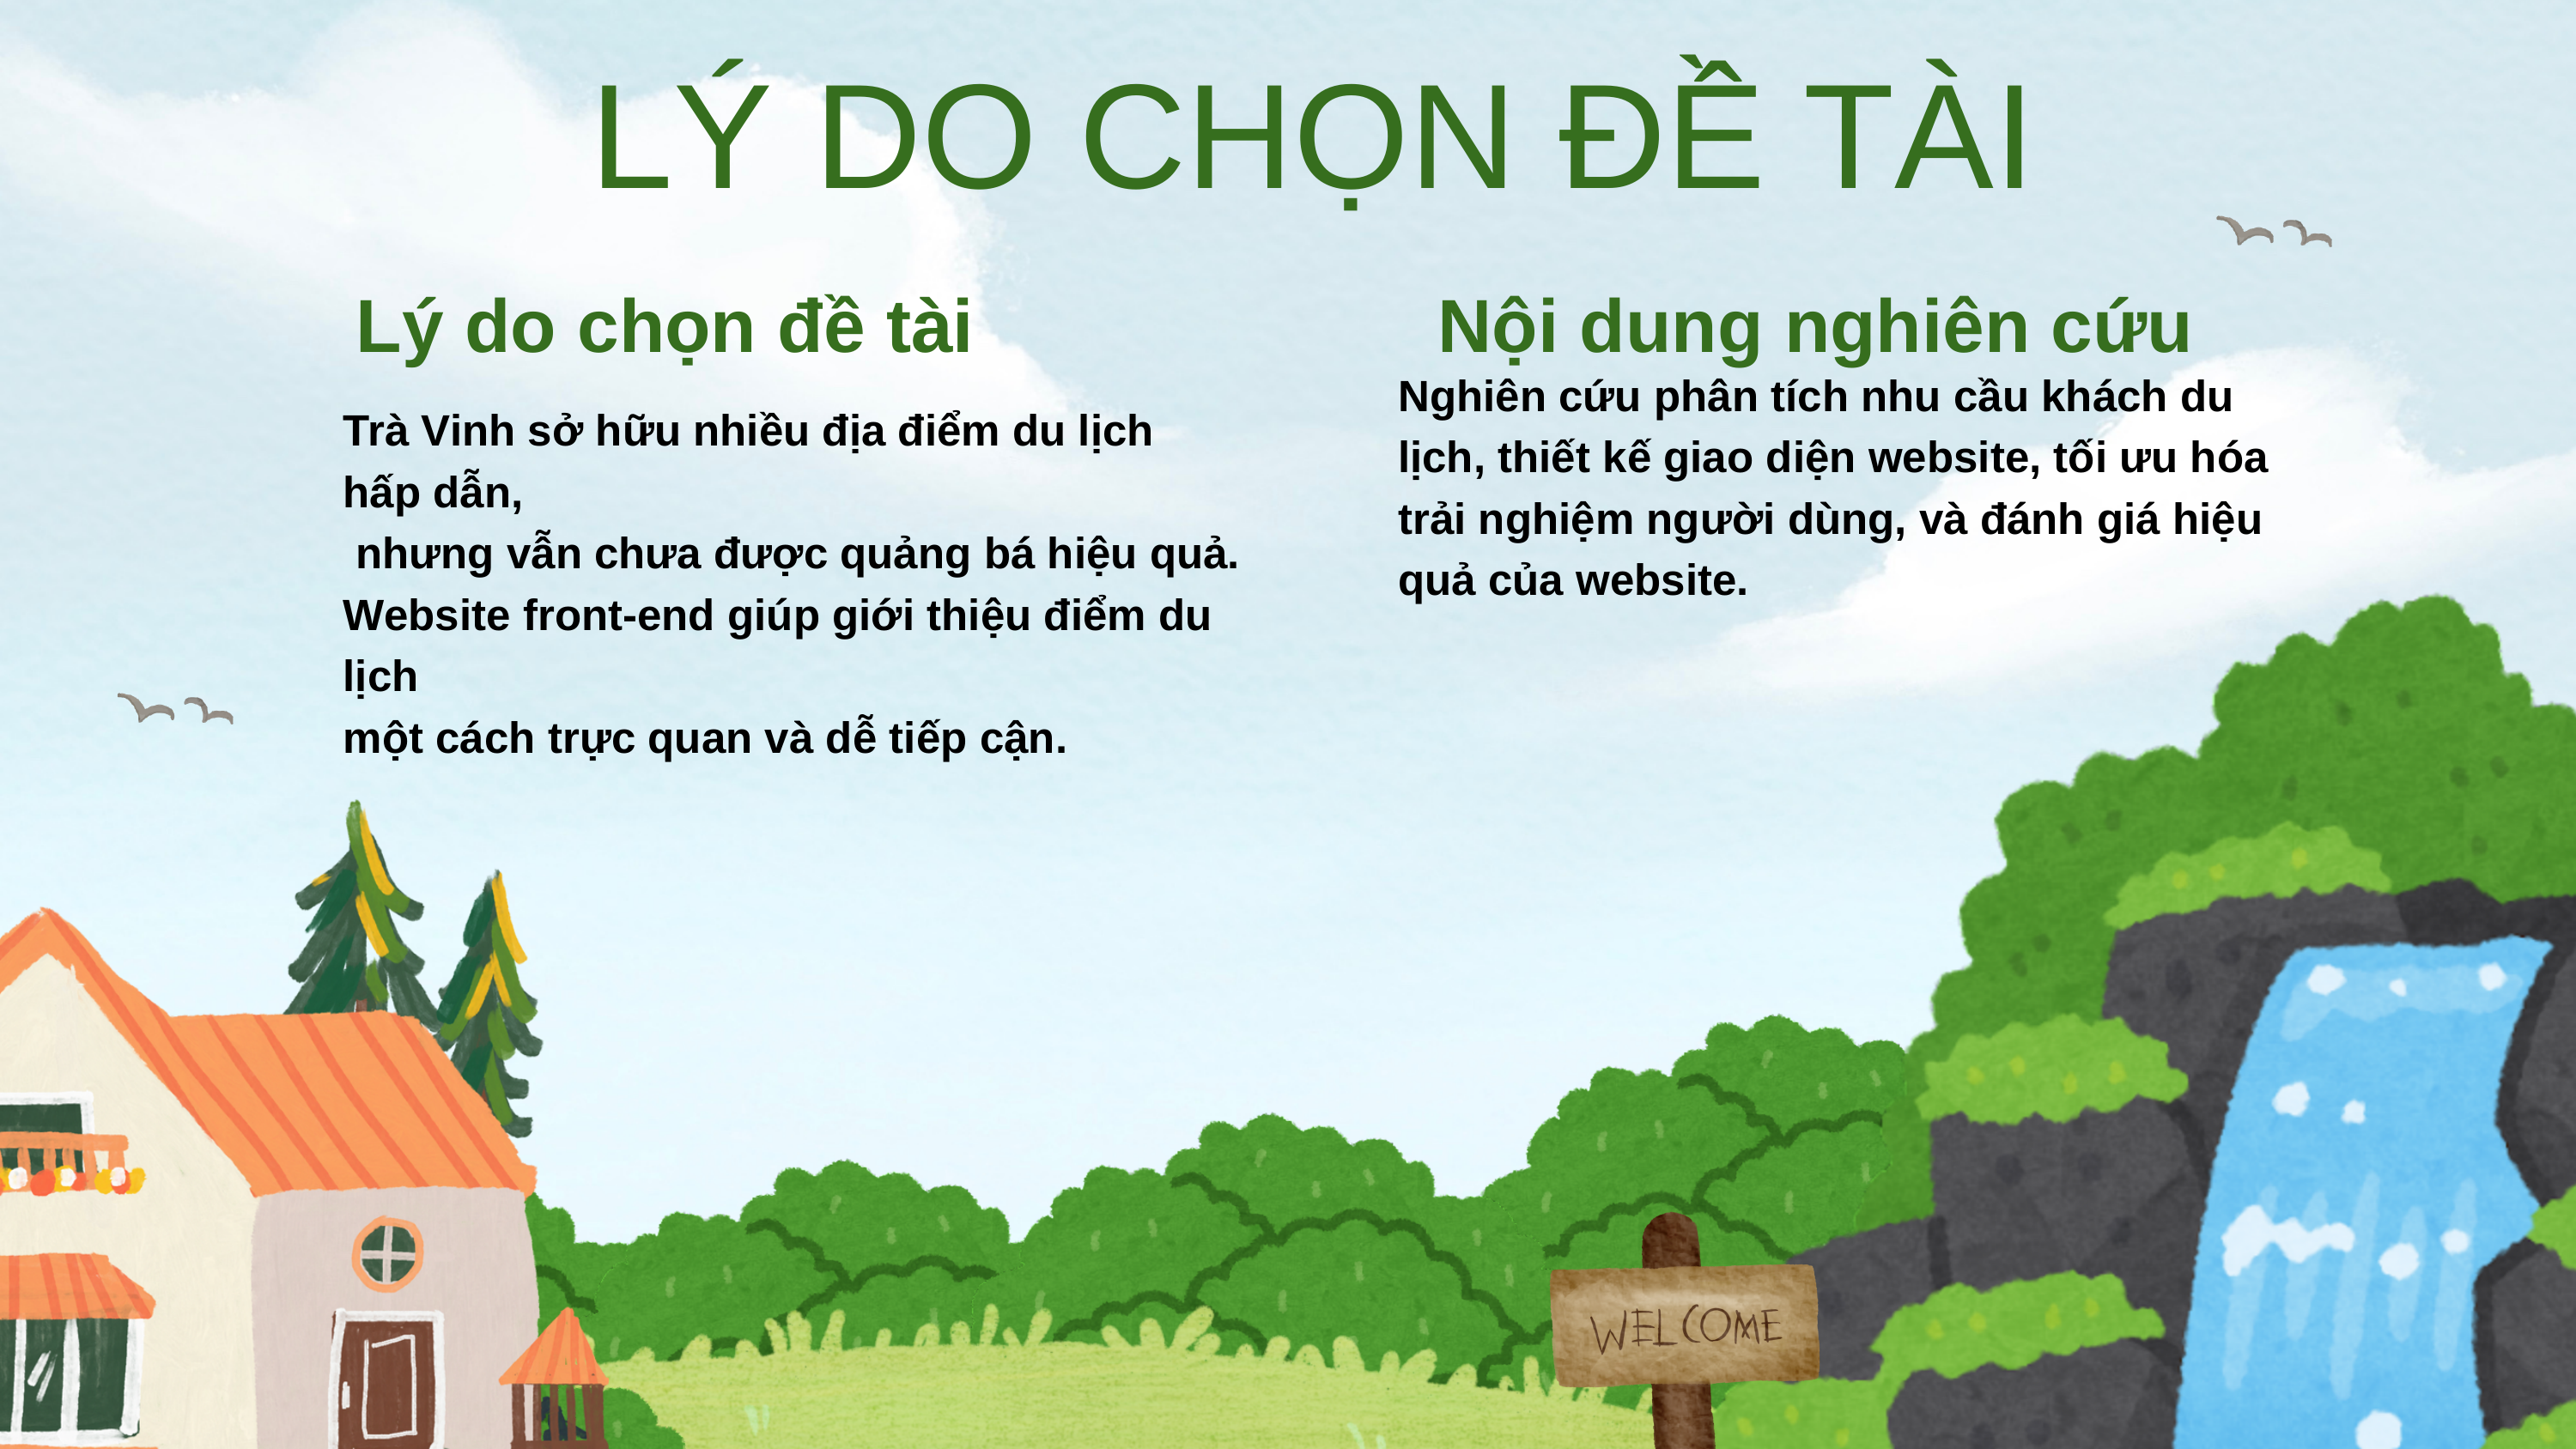

LÝ DO CHỌN ĐỀ TÀI

Lý do chọn đề tài
Nội dung nghiên cứu
Nghiên cứu phân tích nhu cầu khách du lịch, thiết kế giao diện website, tối ưu hóa trải nghiệm người dùng, và đánh giá hiệu quả của website.

Trà Vinh sở hữu nhiều địa điểm du lịch hấp dẫn,
 nhưng vẫn chưa được quảng bá hiệu quả.
Website front-end giúp giới thiệu điểm du lịch
một cách trực quan và dễ tiếp cận.